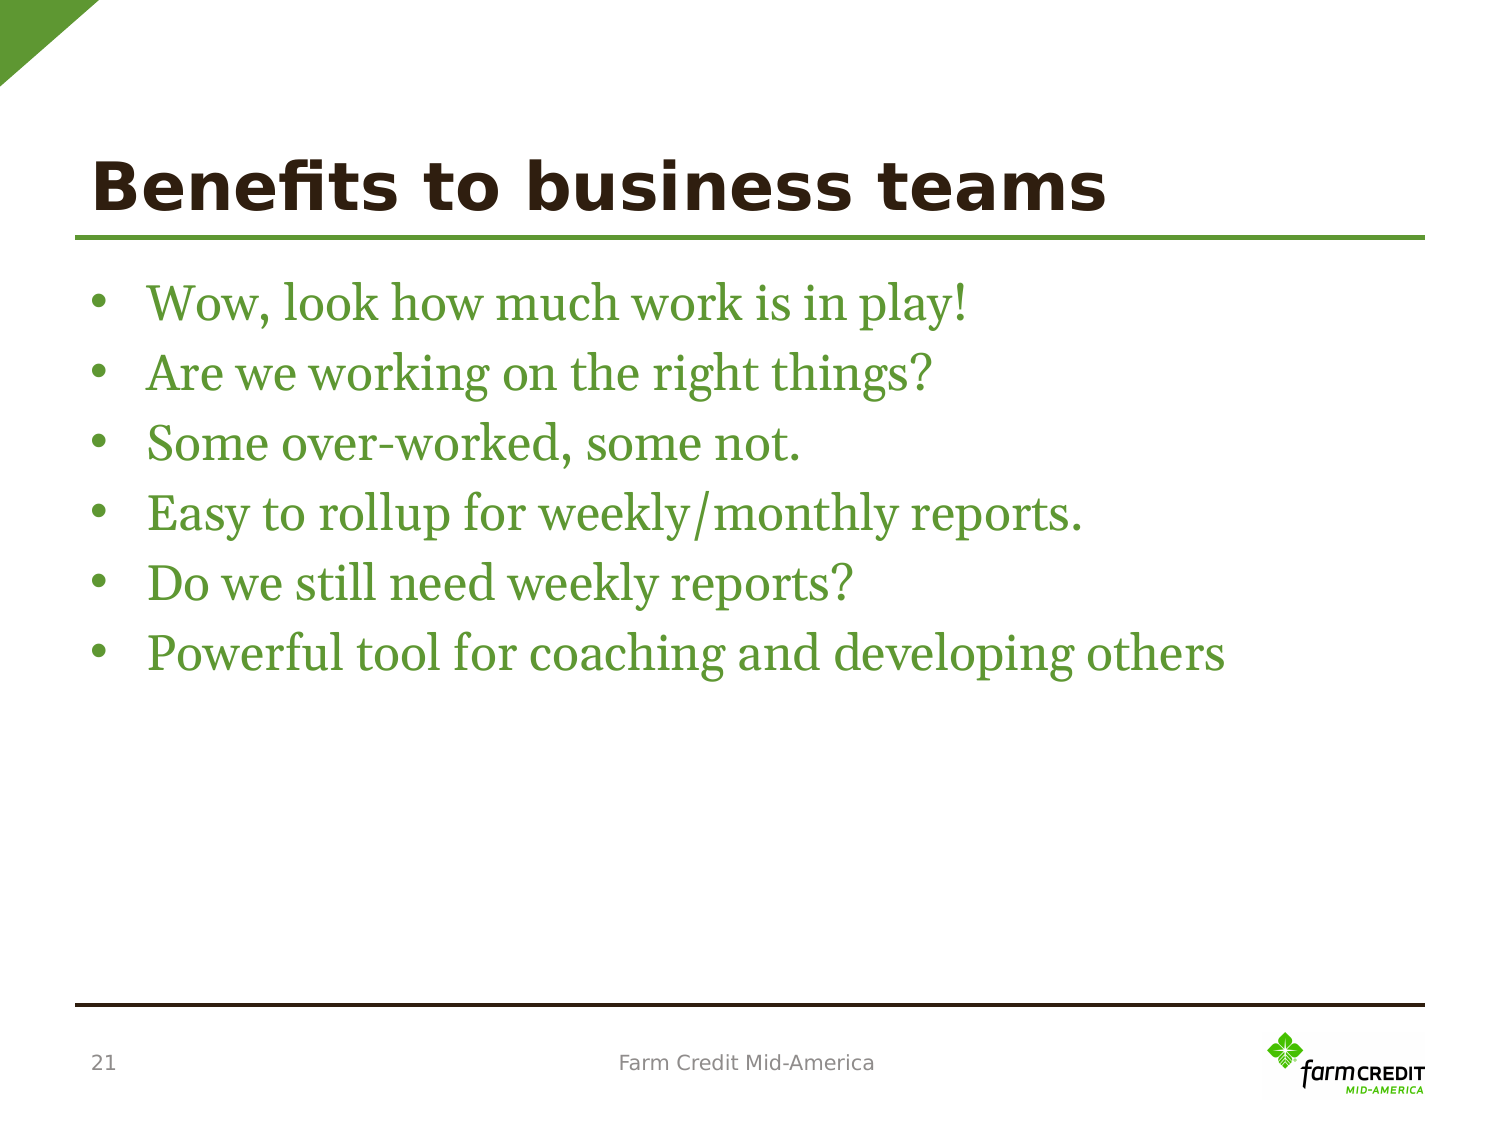

# Benefits to business teams
Wow, look how much work is in play!
Are we working on the right things?
Some over-worked, some not.
Easy to rollup for weekly/monthly reports.
Do we still need weekly reports?
Powerful tool for coaching and developing others

Farm Credit Mid-America
21